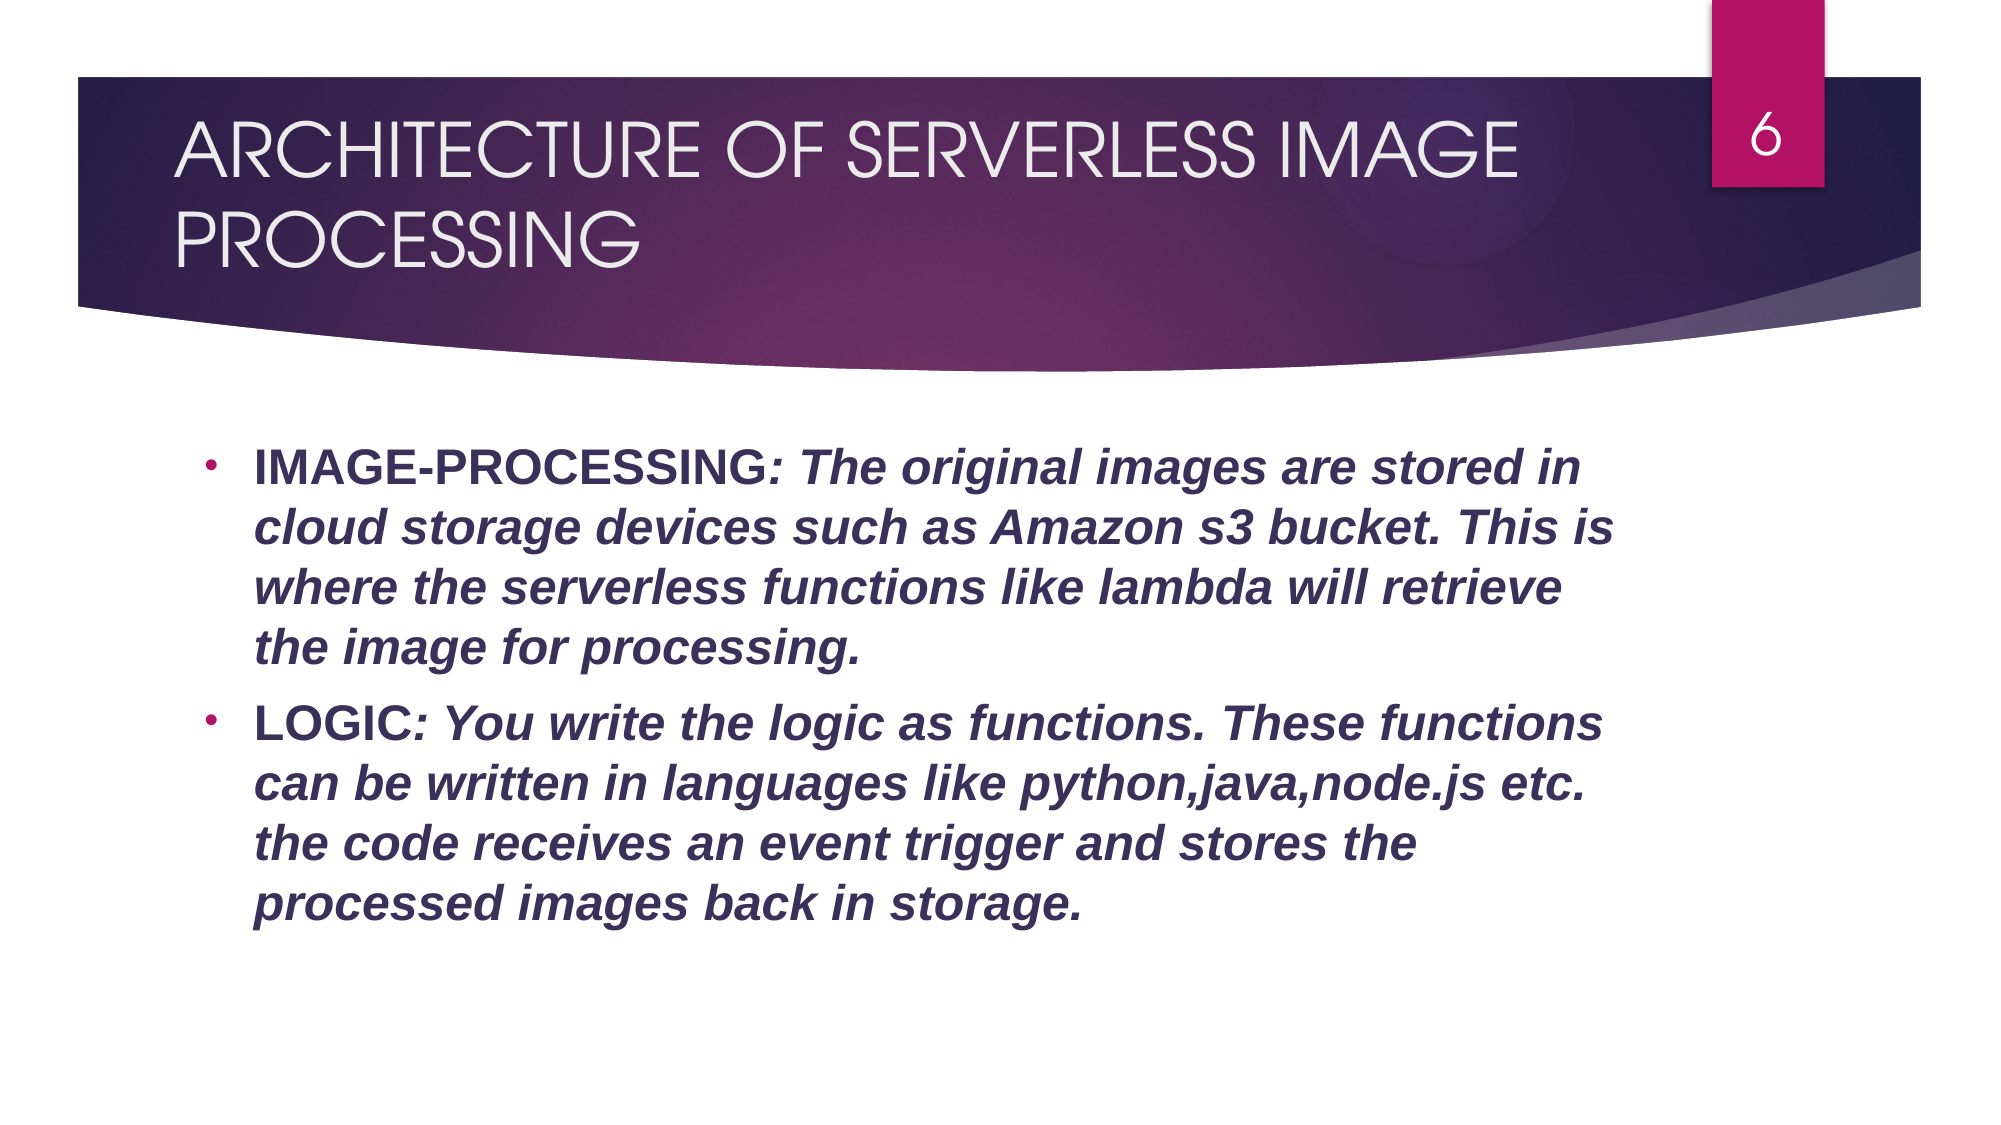

6
# ARCHITECTURE OF SERVERLESS IMAGE PROCESSING
IMAGE-PROCESSING: The original images are stored in cloud storage devices such as Amazon s3 bucket. This is where the serverless functions like lambda will retrieve the image for processing.
LOGIC: You write the logic as functions. These functions can be written in languages like python,java,node.js etc. the code receives an event trigger and stores the processed images back in storage.